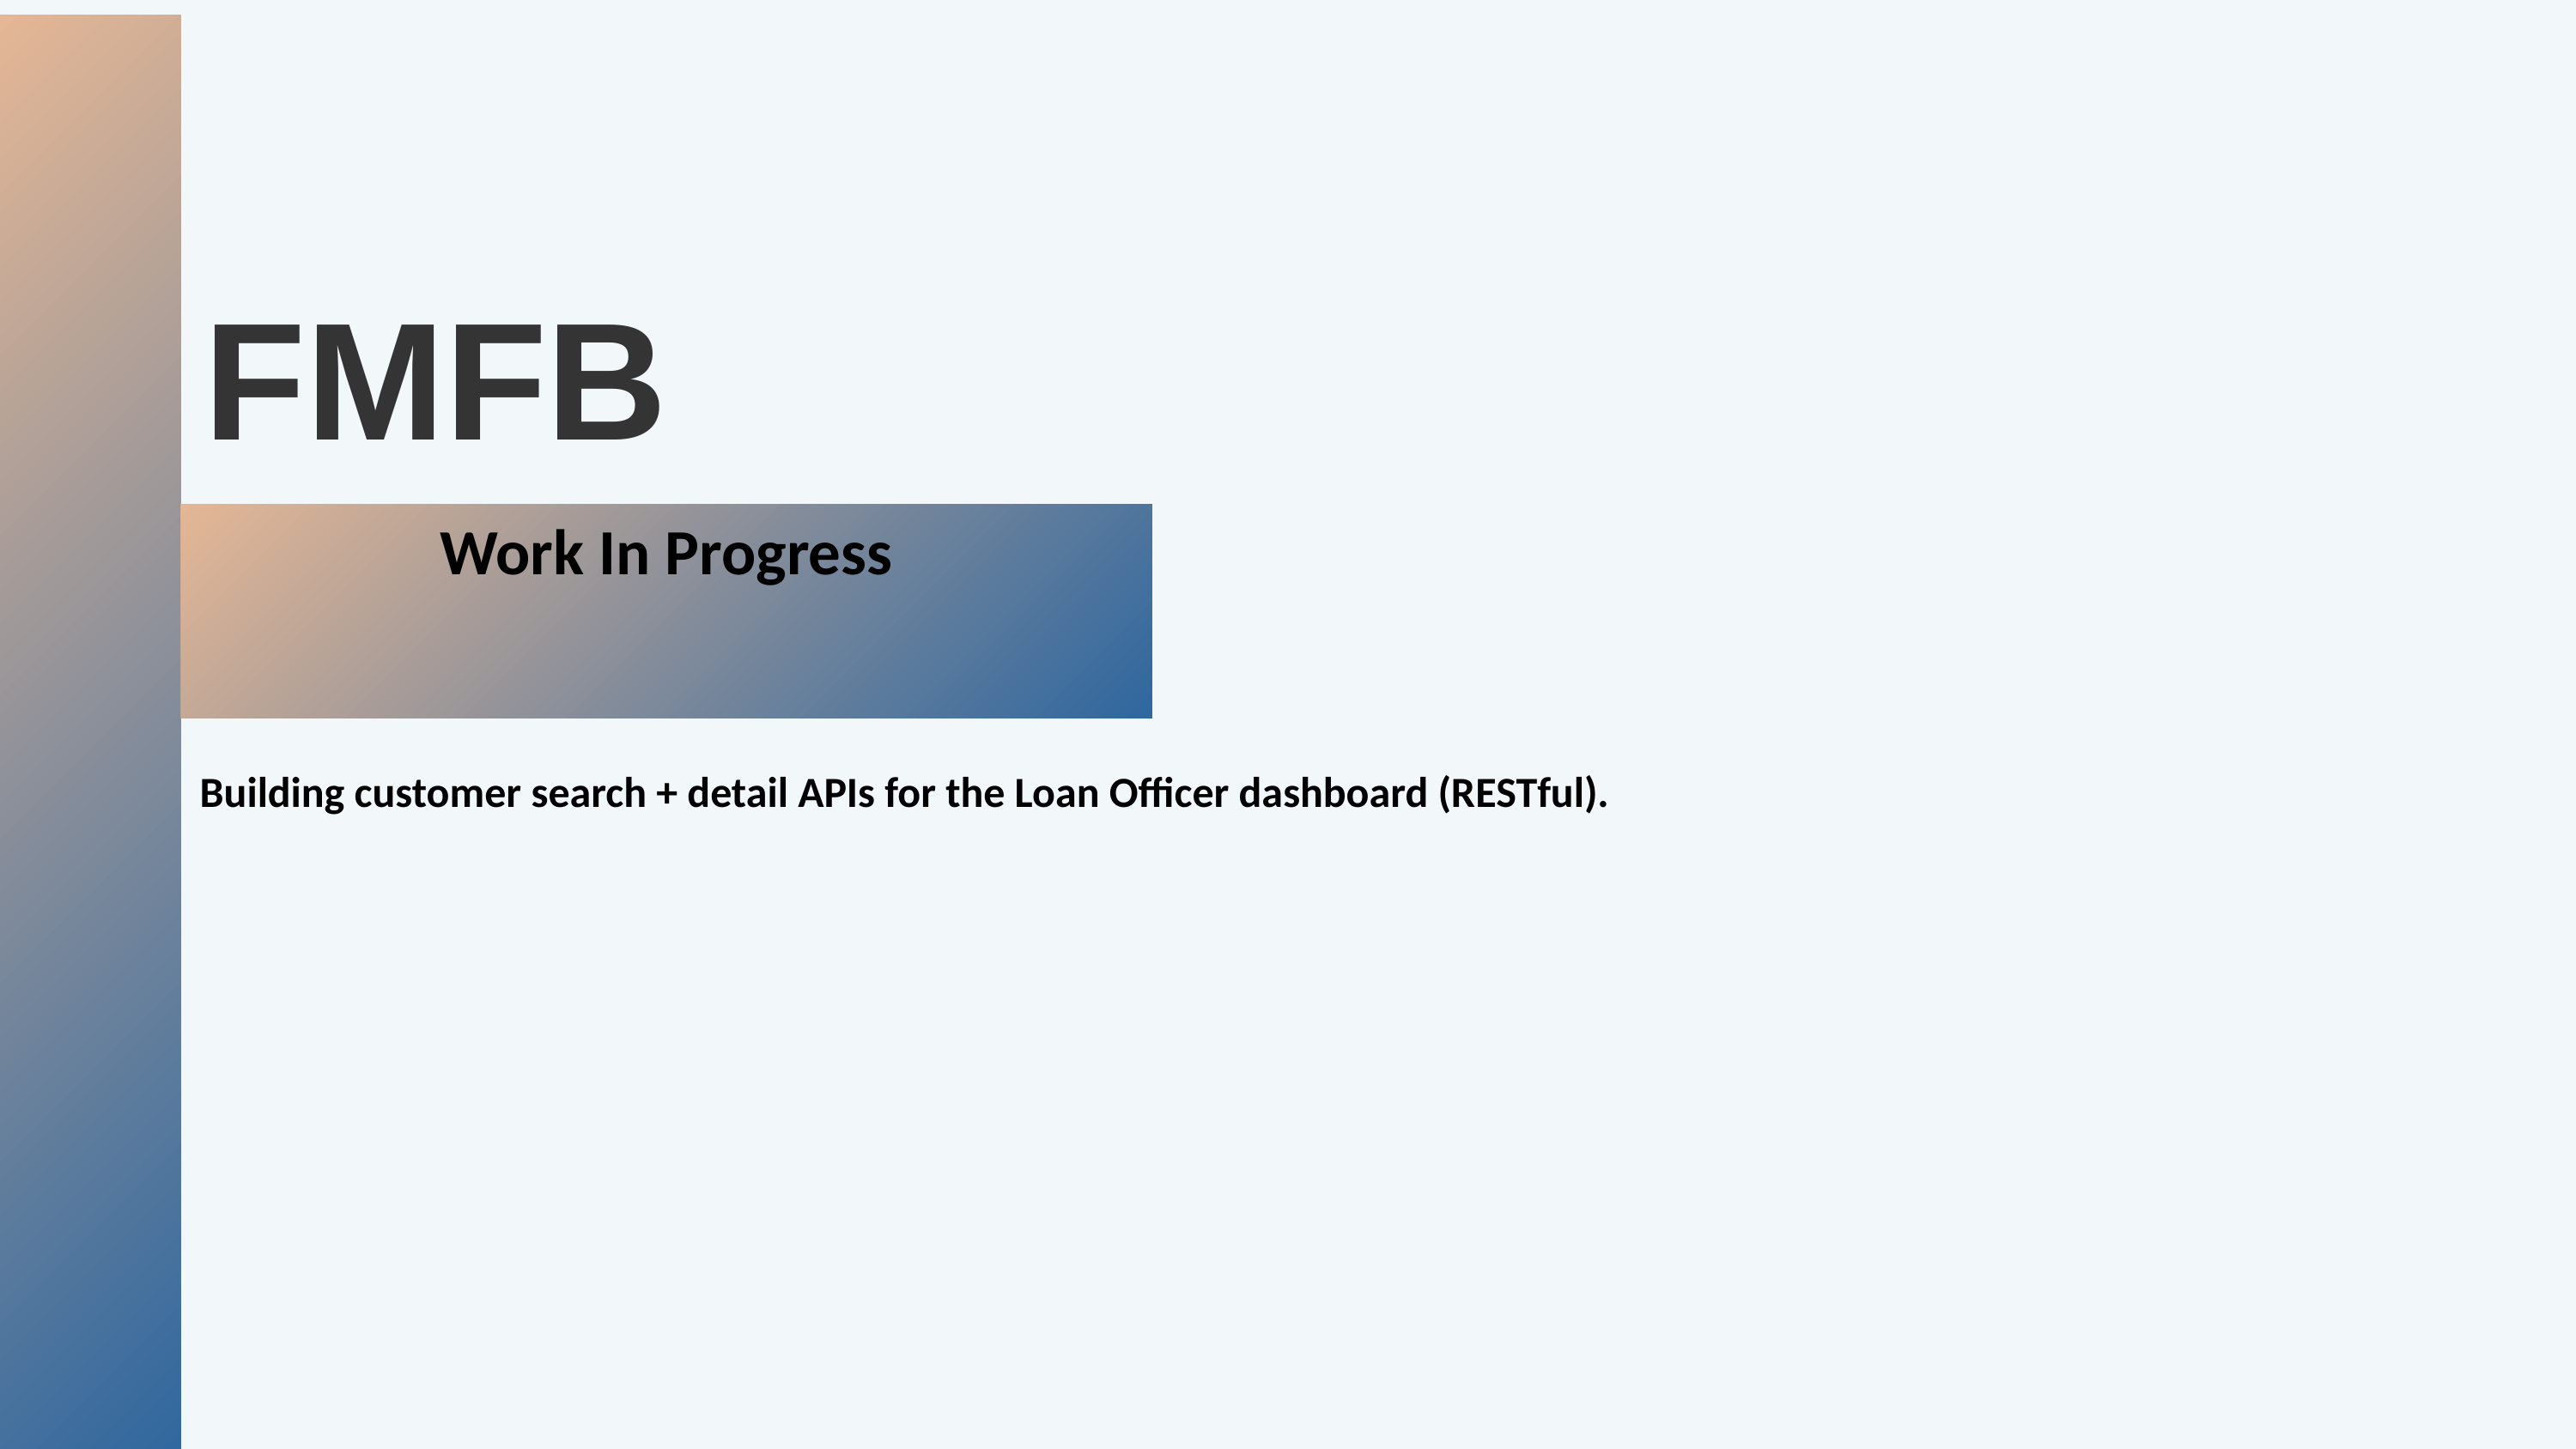

FMFB
Work In Progress

Building customer search + detail APIs for the Loan Officer dashboard (RESTful).